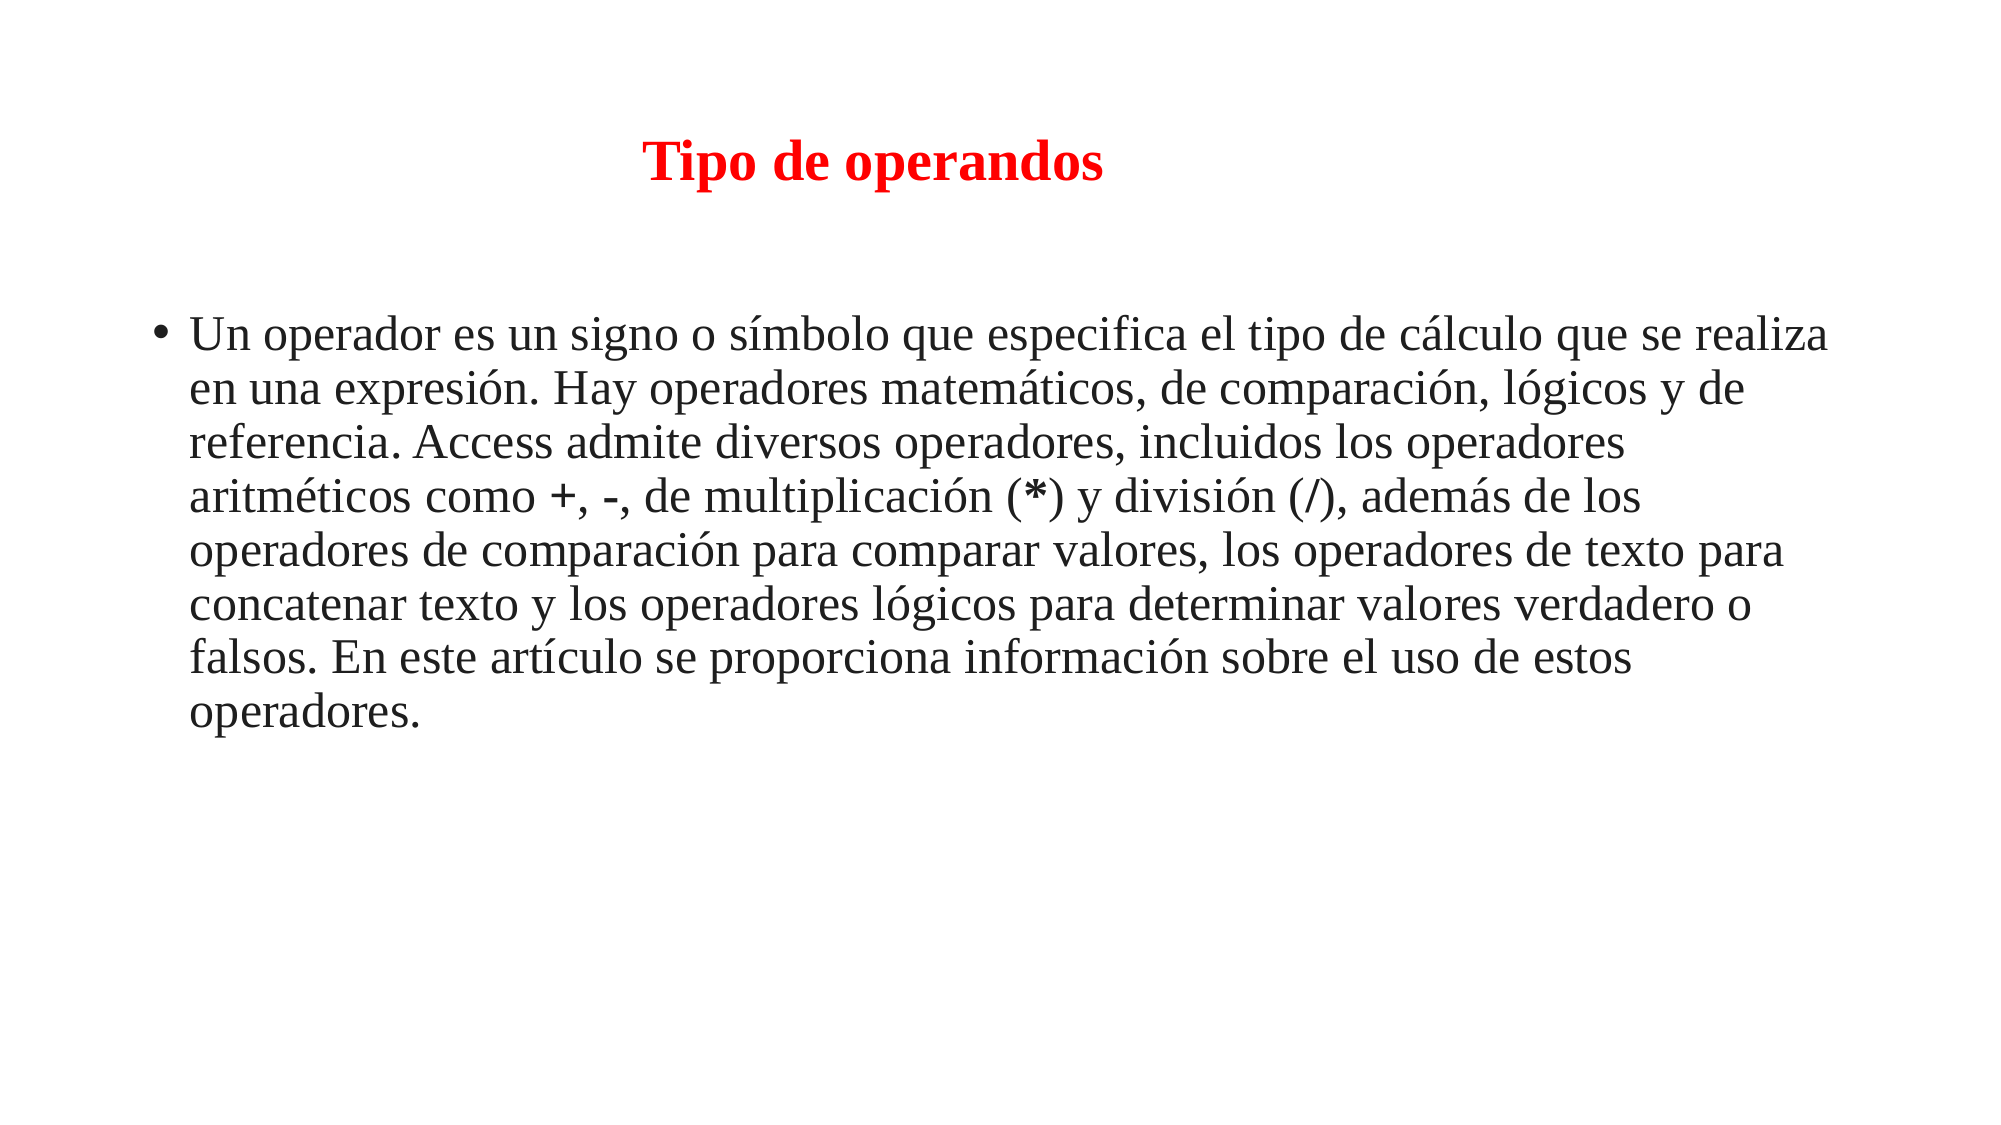

# Tipo de operandos
Un operador es un signo o símbolo que especifica el tipo de cálculo que se realiza en una expresión. Hay operadores matemáticos, de comparación, lógicos y de referencia. Access admite diversos operadores, incluidos los operadores aritméticos como +, -, de multiplicación (*) y división (/), además de los operadores de comparación para comparar valores, los operadores de texto para concatenar texto y los operadores lógicos para determinar valores verdadero o falsos. En este artículo se proporciona información sobre el uso de estos operadores.